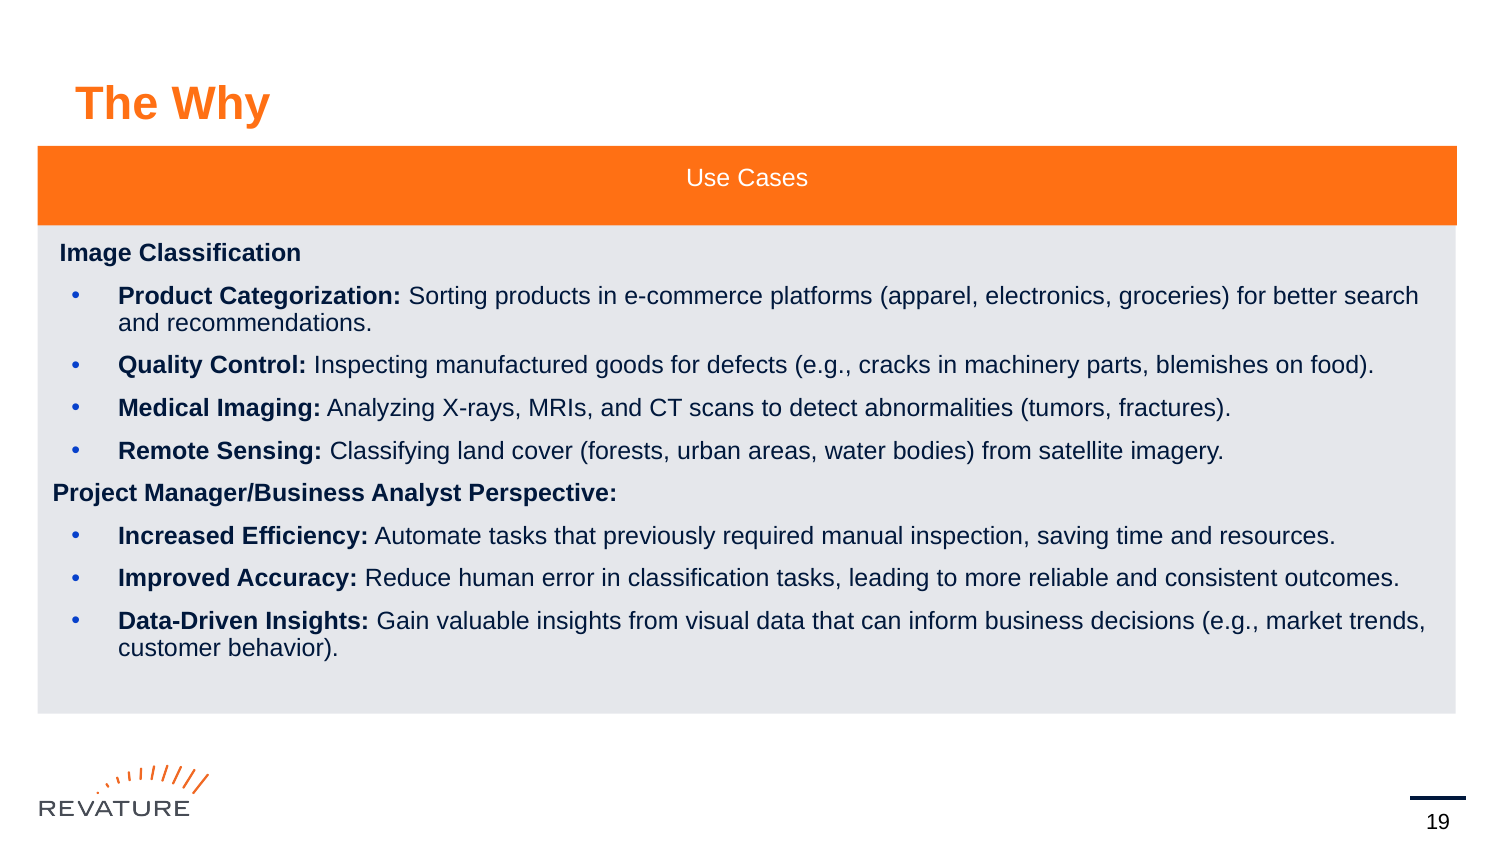

# The Why
Use Cases
 Image Classification
Product Categorization: Sorting products in e-commerce platforms (apparel, electronics, groceries) for better search and recommendations.
Quality Control: Inspecting manufactured goods for defects (e.g., cracks in machinery parts, blemishes on food).
Medical Imaging: Analyzing X-rays, MRIs, and CT scans to detect abnormalities (tumors, fractures).
Remote Sensing: Classifying land cover (forests, urban areas, water bodies) from satellite imagery.
Project Manager/Business Analyst Perspective:
Increased Efficiency: Automate tasks that previously required manual inspection, saving time and resources.
Improved Accuracy: Reduce human error in classification tasks, leading to more reliable and consistent outcomes.
Data-Driven Insights: Gain valuable insights from visual data that can inform business decisions (e.g., market trends, customer behavior).